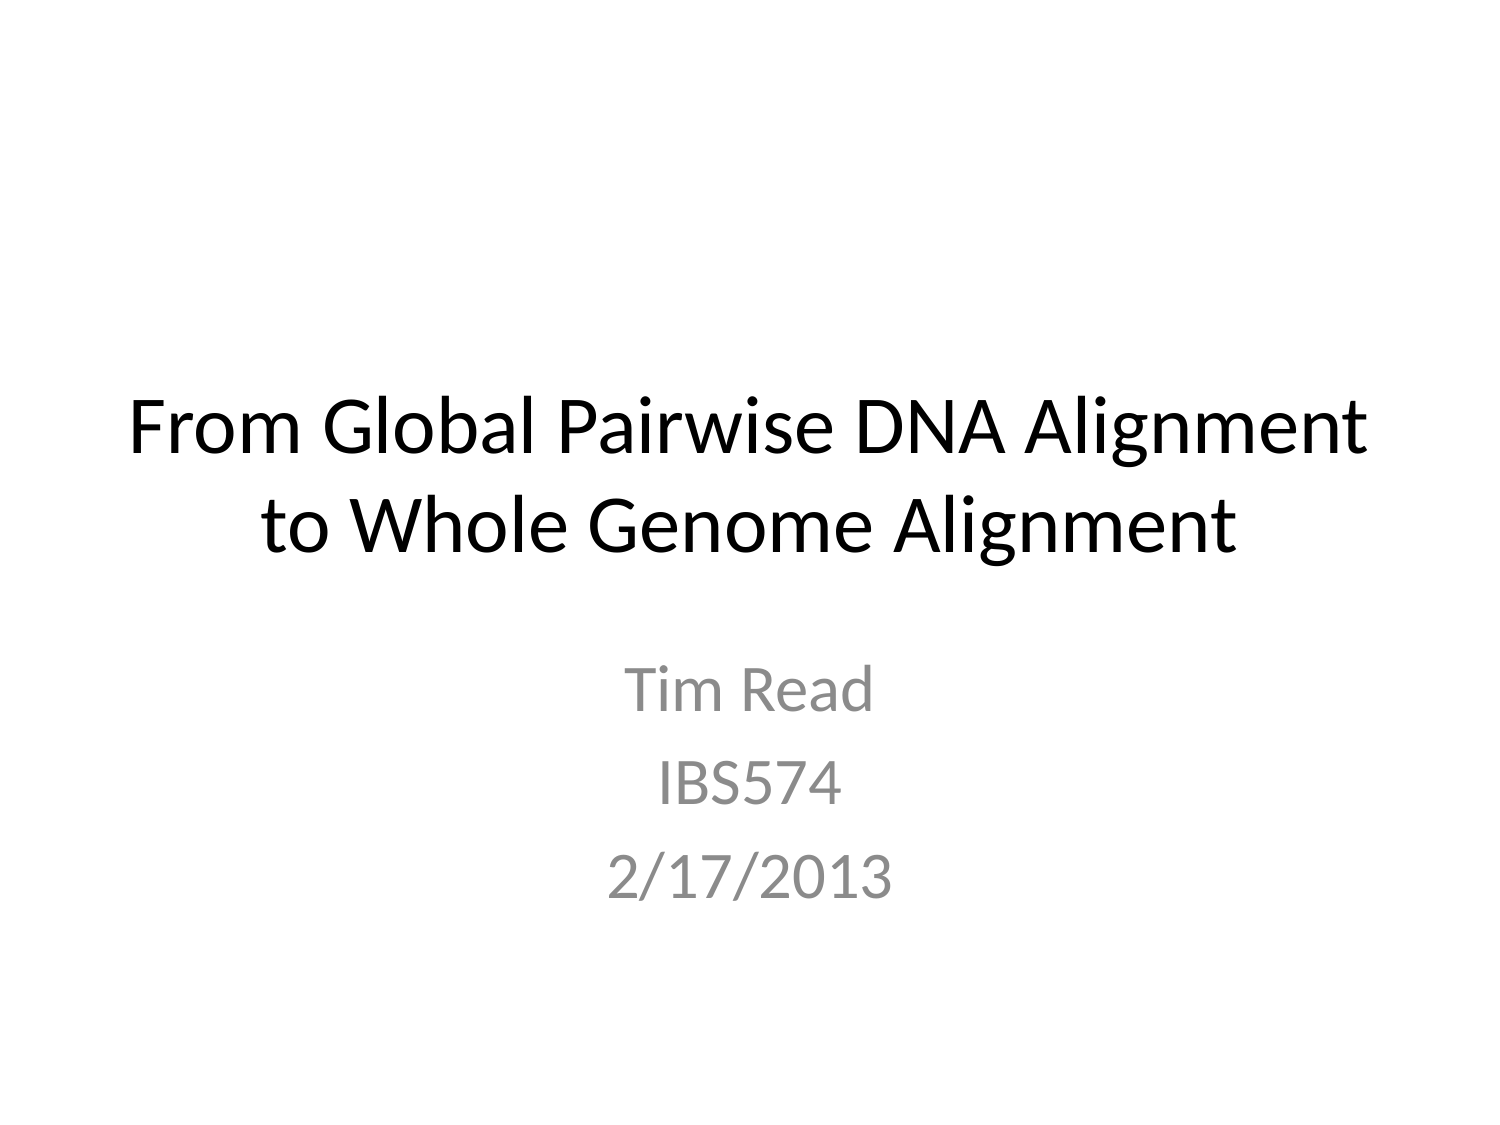

# From Global Pairwise DNA Alignment to Whole Genome Alignment
Tim Read
IBS574
2/17/2013